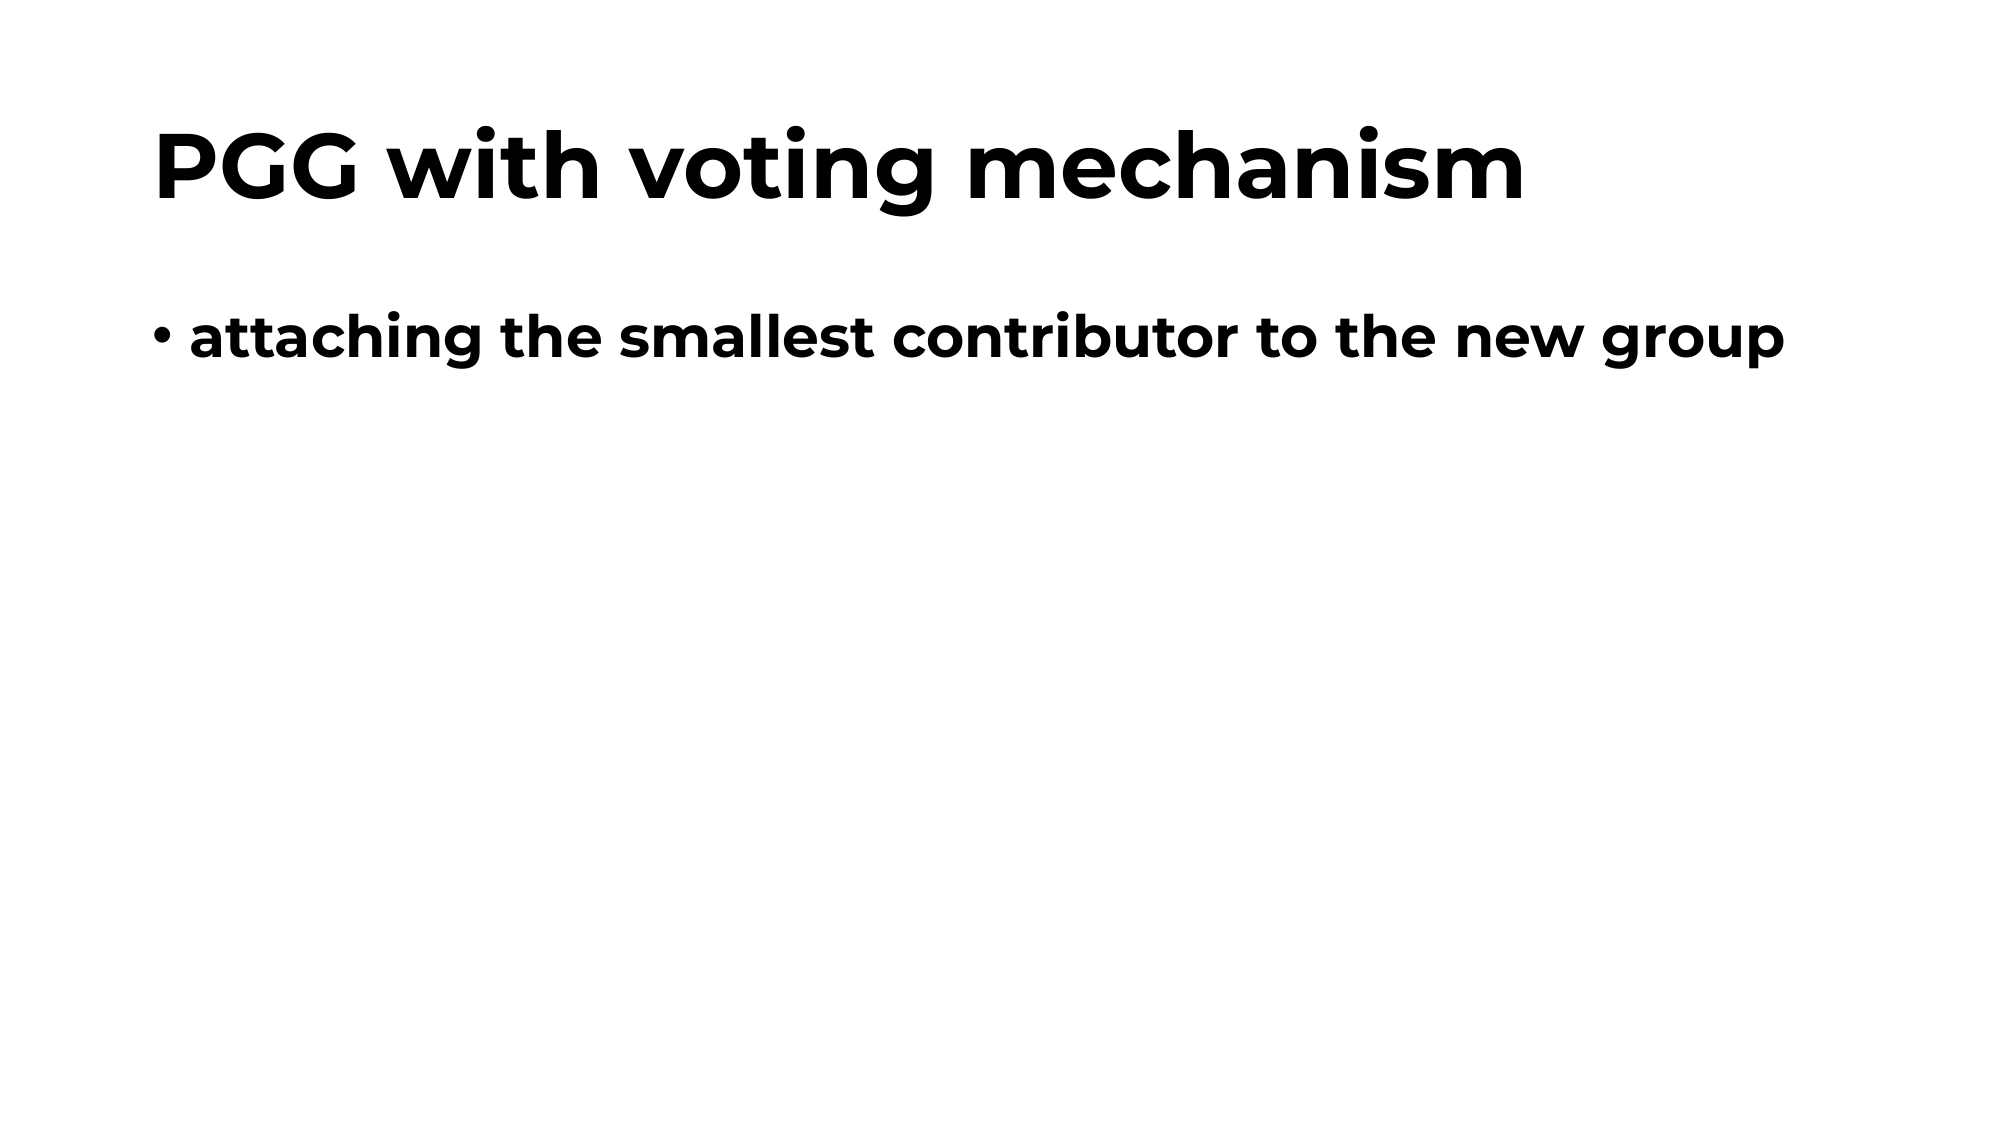

# PGG with voting mechanism
attaching the smallest contributor to the new group